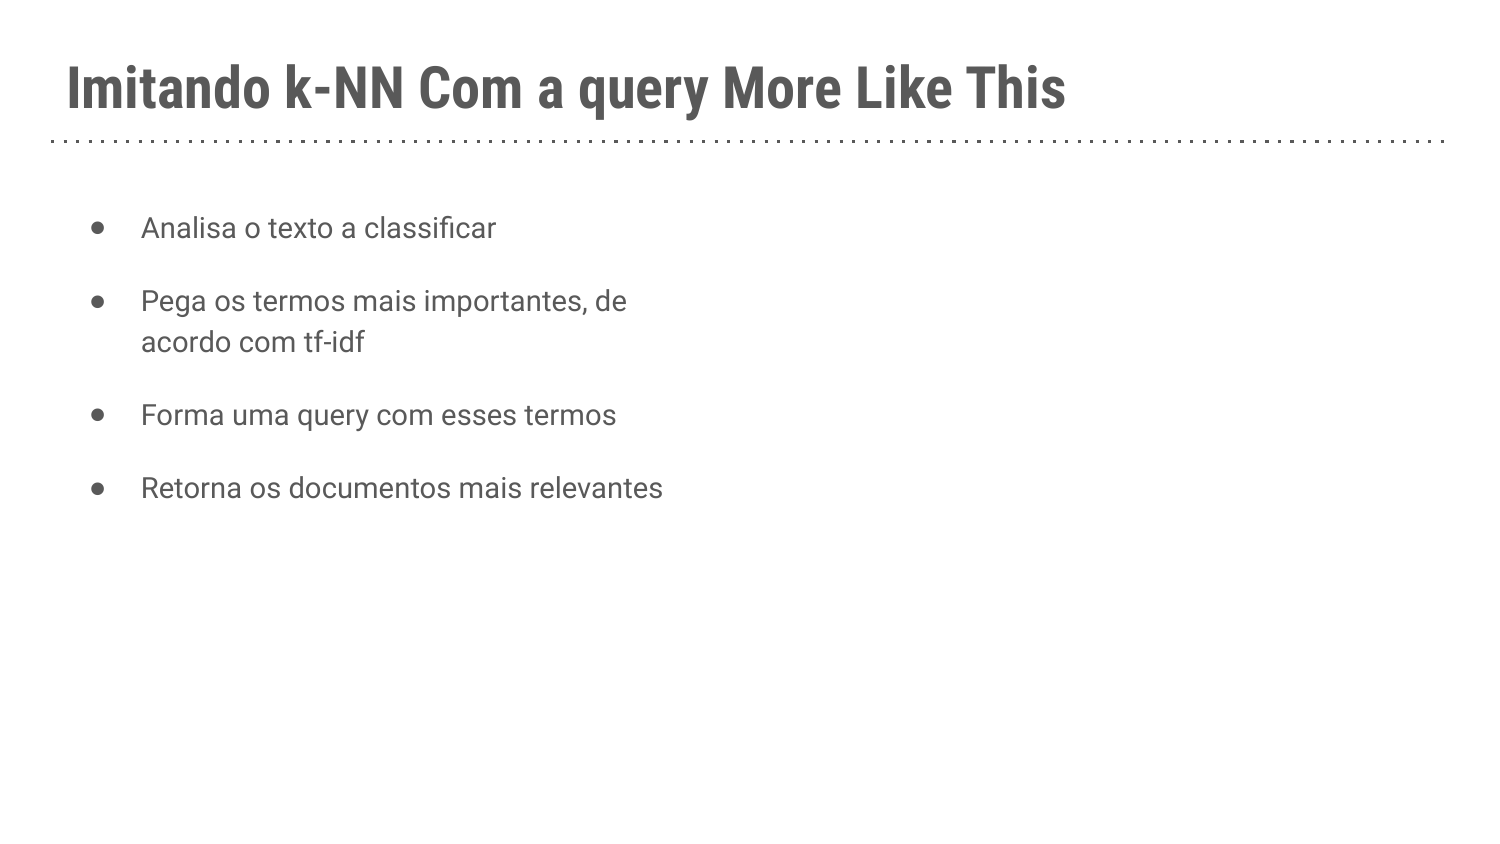

# Imitando k-NN Com a query More Like This
Analisa o texto a classificar
Pega os termos mais importantes, de acordo com tf-idf
Forma uma query com esses termos
Retorna os documentos mais relevantes